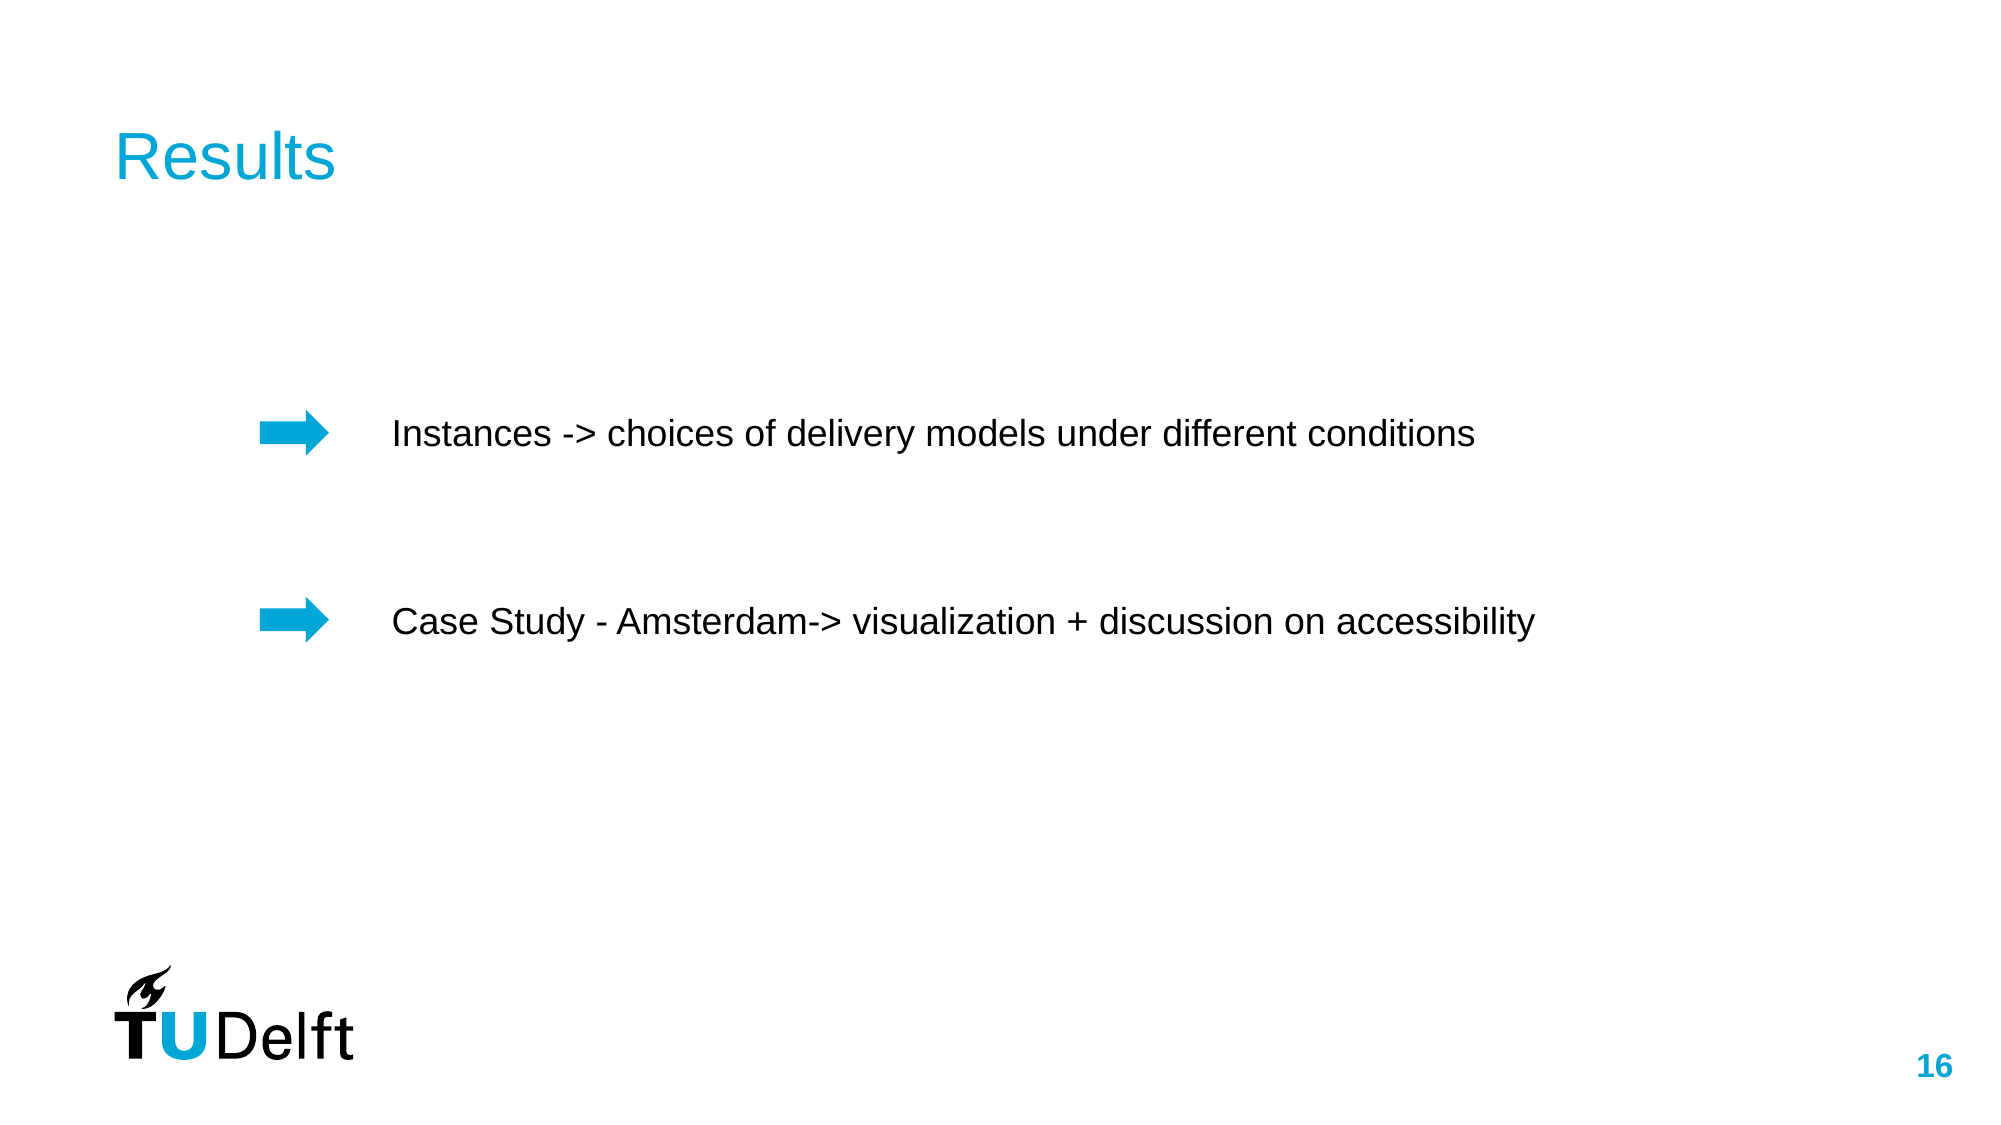

# Results
Instances -> choices of delivery models under different conditions

Case Study - Amsterdam-> visualization + discussion on accessibility

16